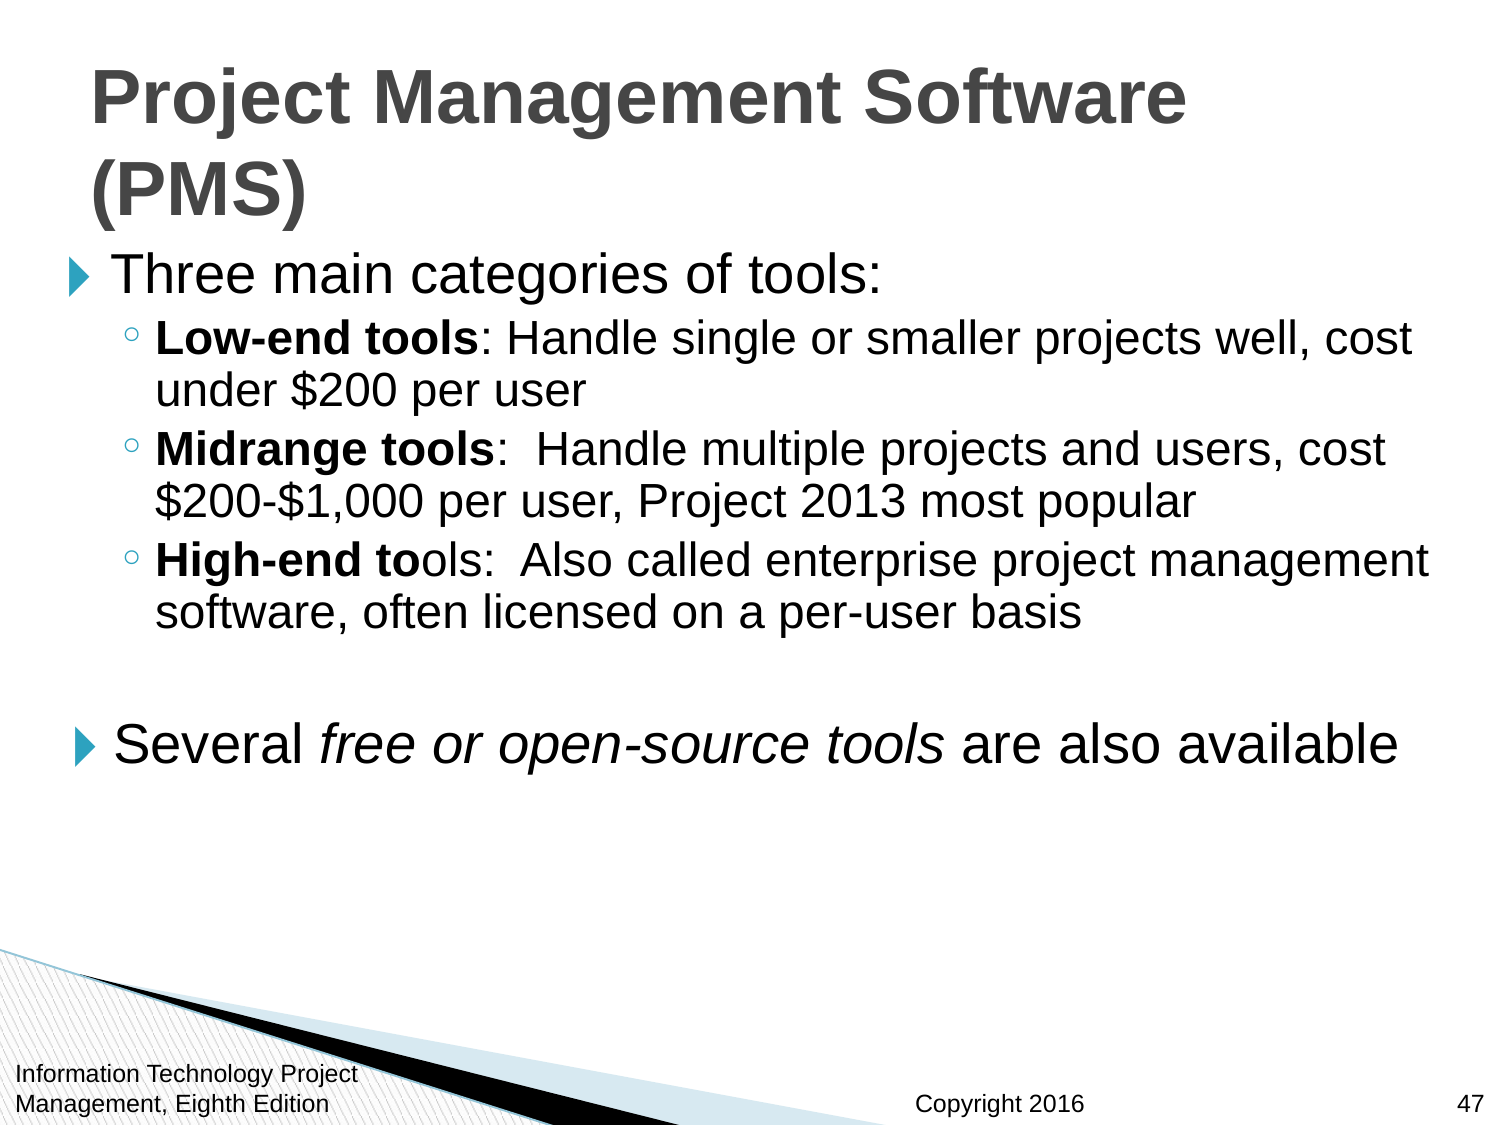

# Project Management Software (PMS)
Three main categories of tools:
Low-end tools: Handle single or smaller projects well, cost under $200 per user
Midrange tools:  Handle multiple projects and users, cost $200-$1,000 per user, Project 2013 most popular
High-end tools:  Also called enterprise project management software, often licensed on a per-user basis

Several free or open-source tools are also available

Information Technology Project Management, Eighth Edition
47